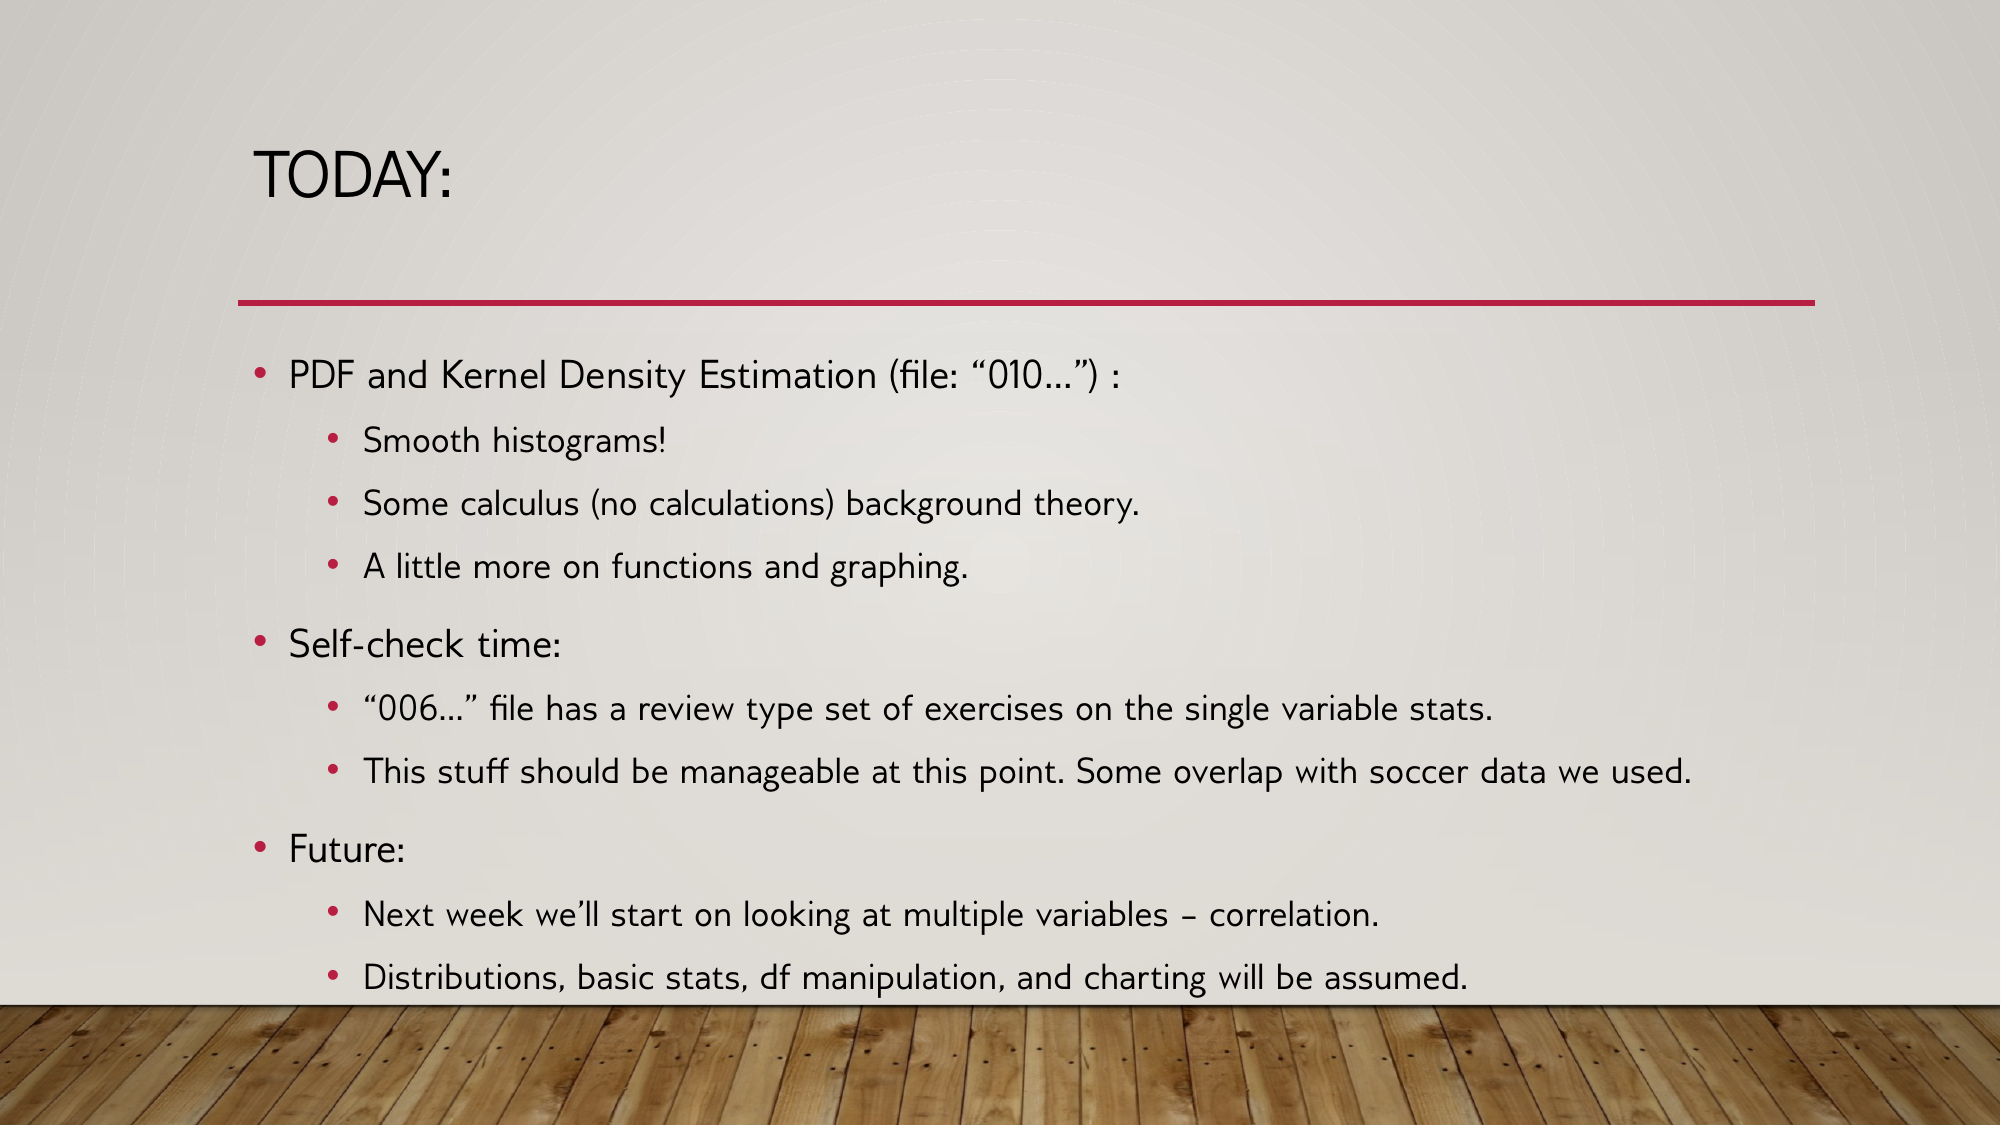

# Today:
PDF and Kernel Density Estimation (file: “010…”) :
Smooth histograms!
Some calculus (no calculations) background theory.
A little more on functions and graphing.
Self-check time:
“006…” file has a review type set of exercises on the single variable stats.
This stuff should be manageable at this point. Some overlap with soccer data we used.
Future:
Next week we’ll start on looking at multiple variables – correlation.
Distributions, basic stats, df manipulation, and charting will be assumed.